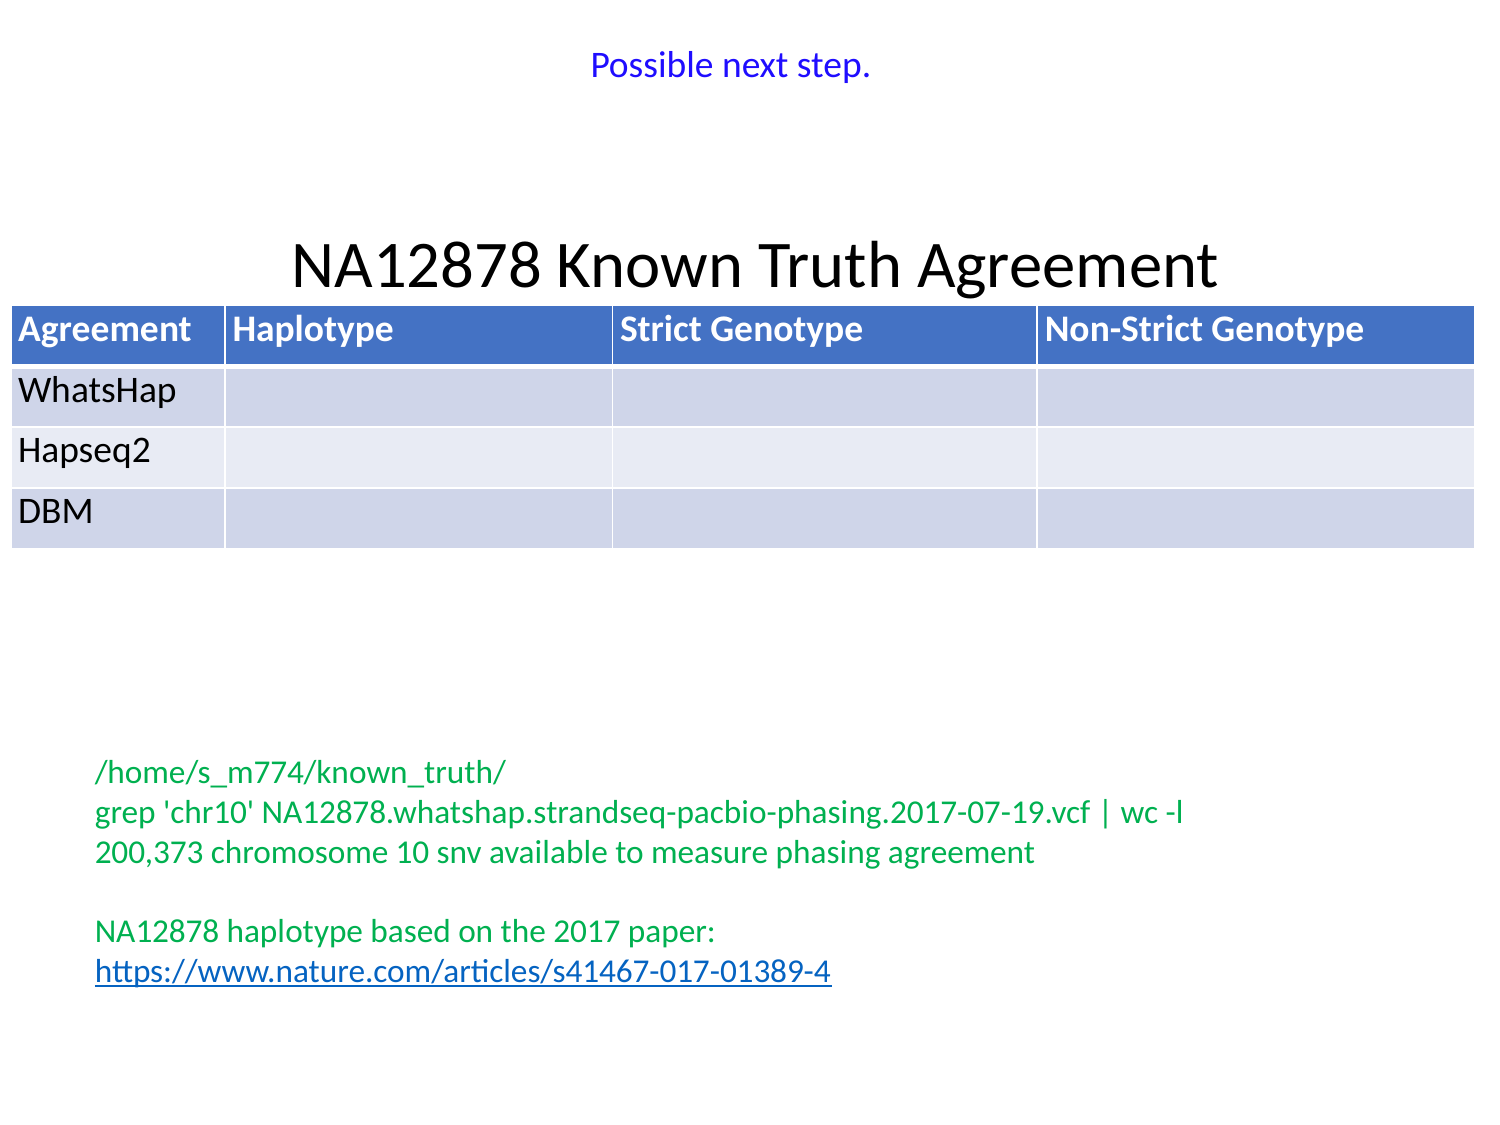

Possible next step.
NA12878 Known Truth Agreement
| Agreement | Haplotype | Strict Genotype | Non-Strict Genotype |
| --- | --- | --- | --- |
| WhatsHap |  |  |  |
| Hapseq2 |  |  |  |
| DBM |  |  |  |

/home/s_m774/known_truth/
grep 'chr10' NA12878.whatshap.strandseq-pacbio-phasing.2017-07-19.vcf | wc -l
200,373 chromosome 10 snv available to measure phasing agreement

NA12878 haplotype based on the 2017 paper:
https://www.nature.com/articles/s41467-017-01389-4